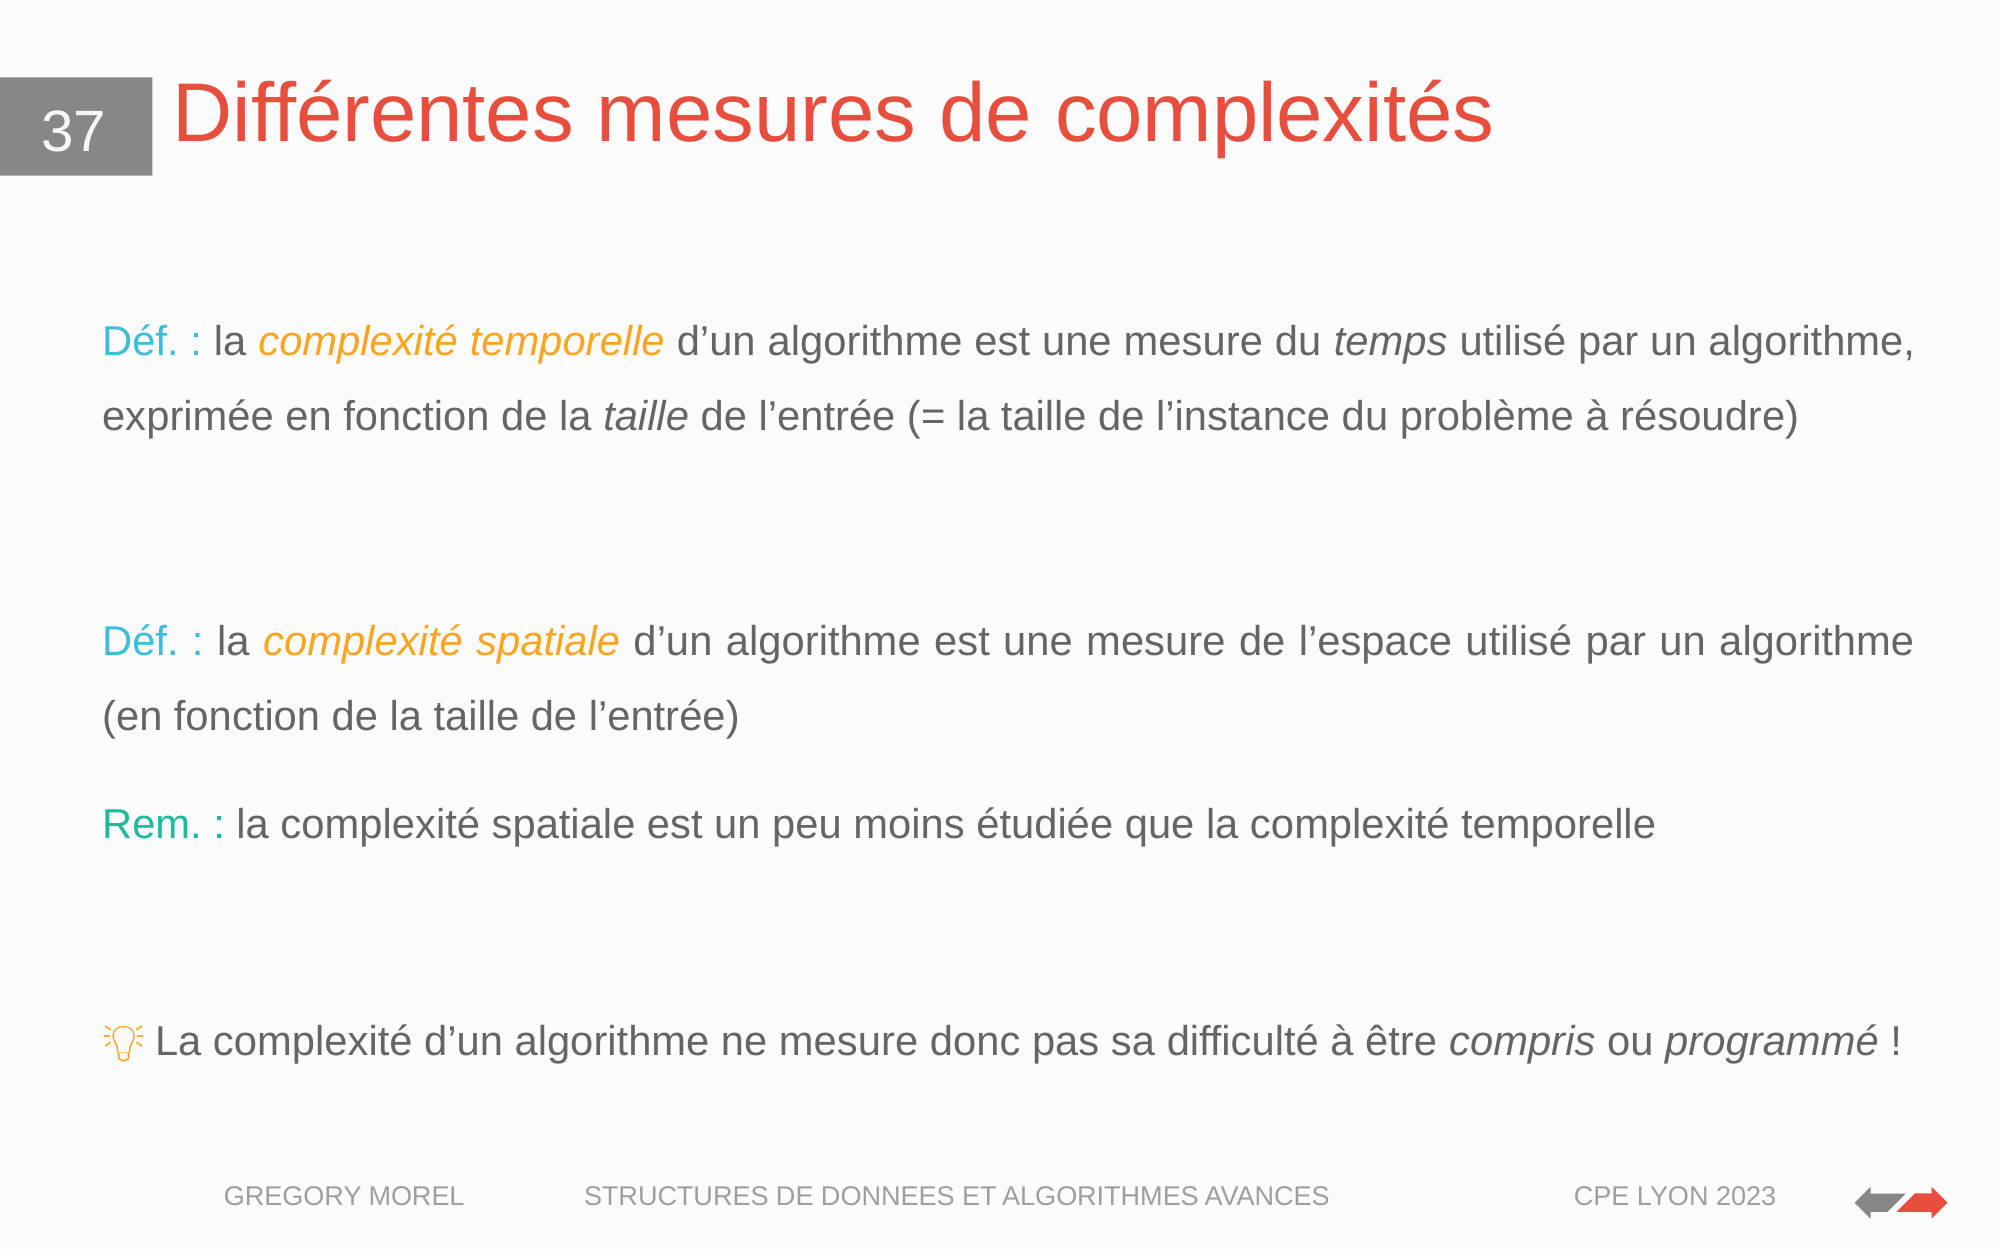

# Différentes mesures de complexités
37

Déf. : la complexité temporelle d’un algorithme est une mesure du temps utilisé par un algorithme, exprimée en fonction de la taille de l’entrée (= la taille de l’instance du problème à résoudre)

Déf. : la complexité spatiale d’un algorithme est une mesure de l’espace utilisé par un algorithme (en fonction de la taille de l’entrée)
Rem. : la complexité spatiale est un peu moins étudiée que la complexité temporelle

💡 La complexité d’un algorithme ne mesure donc pas sa difficulté à être compris ou programmé !